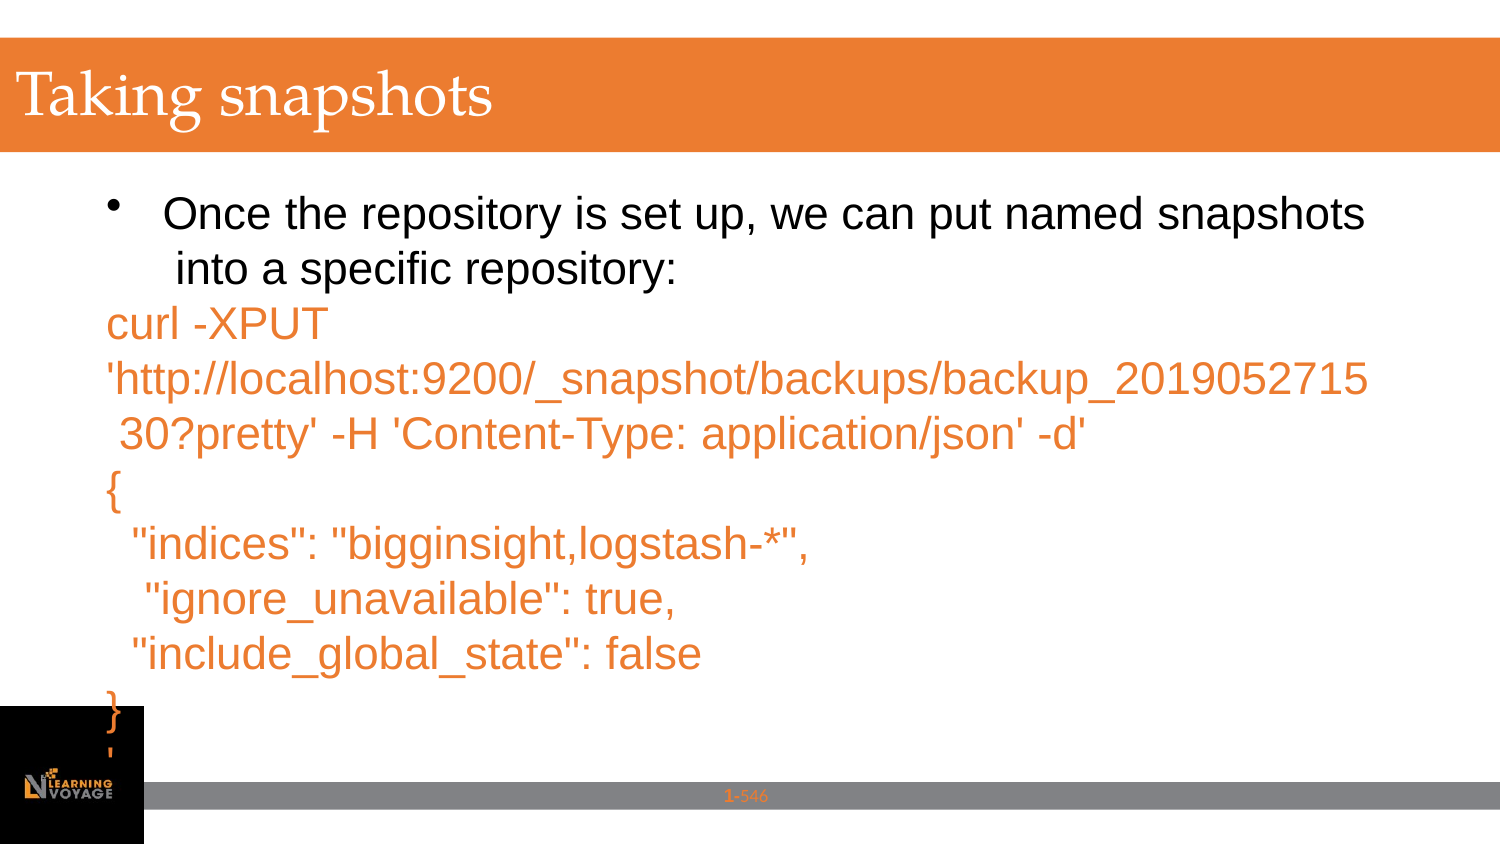

# Taking snapshots
Once the repository is set up, we can put named snapshots  into a specific repository:
curl -XPUT  'http://localhost:9200/_snapshot/backups/backup_2019052715  30?pretty' -H 'Content-Type: application/json' -d'
{
"indices": "bigginsight,logstash-*",  "ignore_unavailable": true,  "include_global_state": false
}
'
1-546